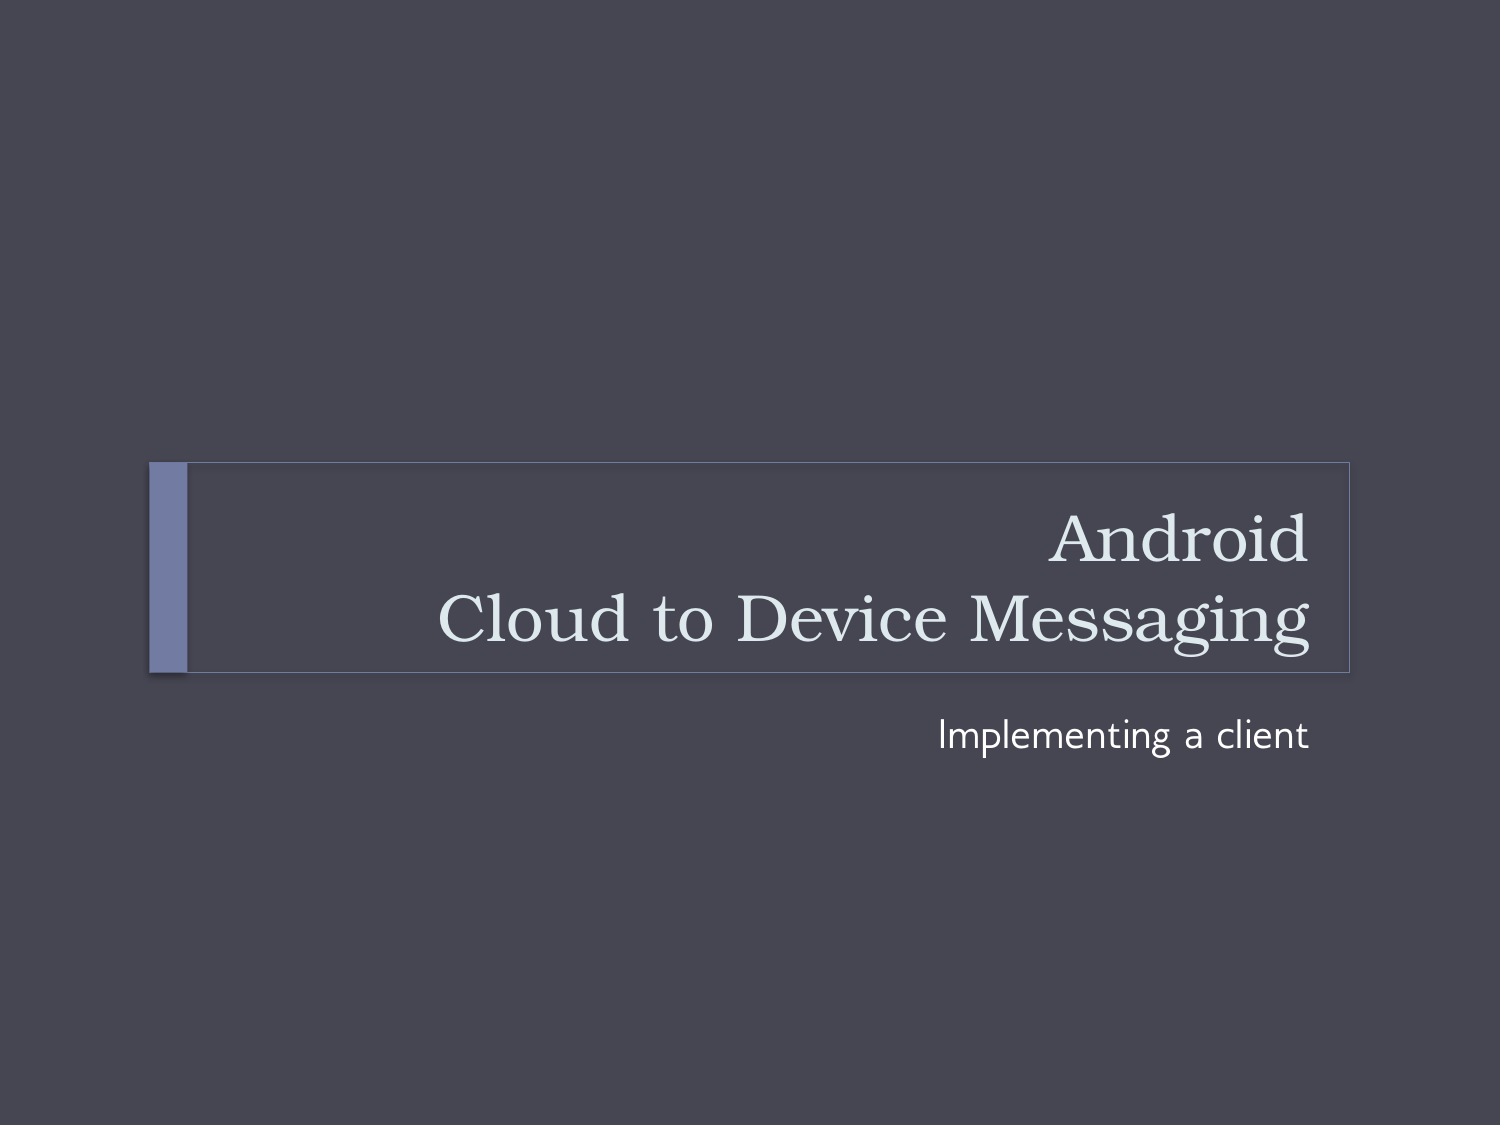

# Android Cloud to Device Messaging
Implementing a client